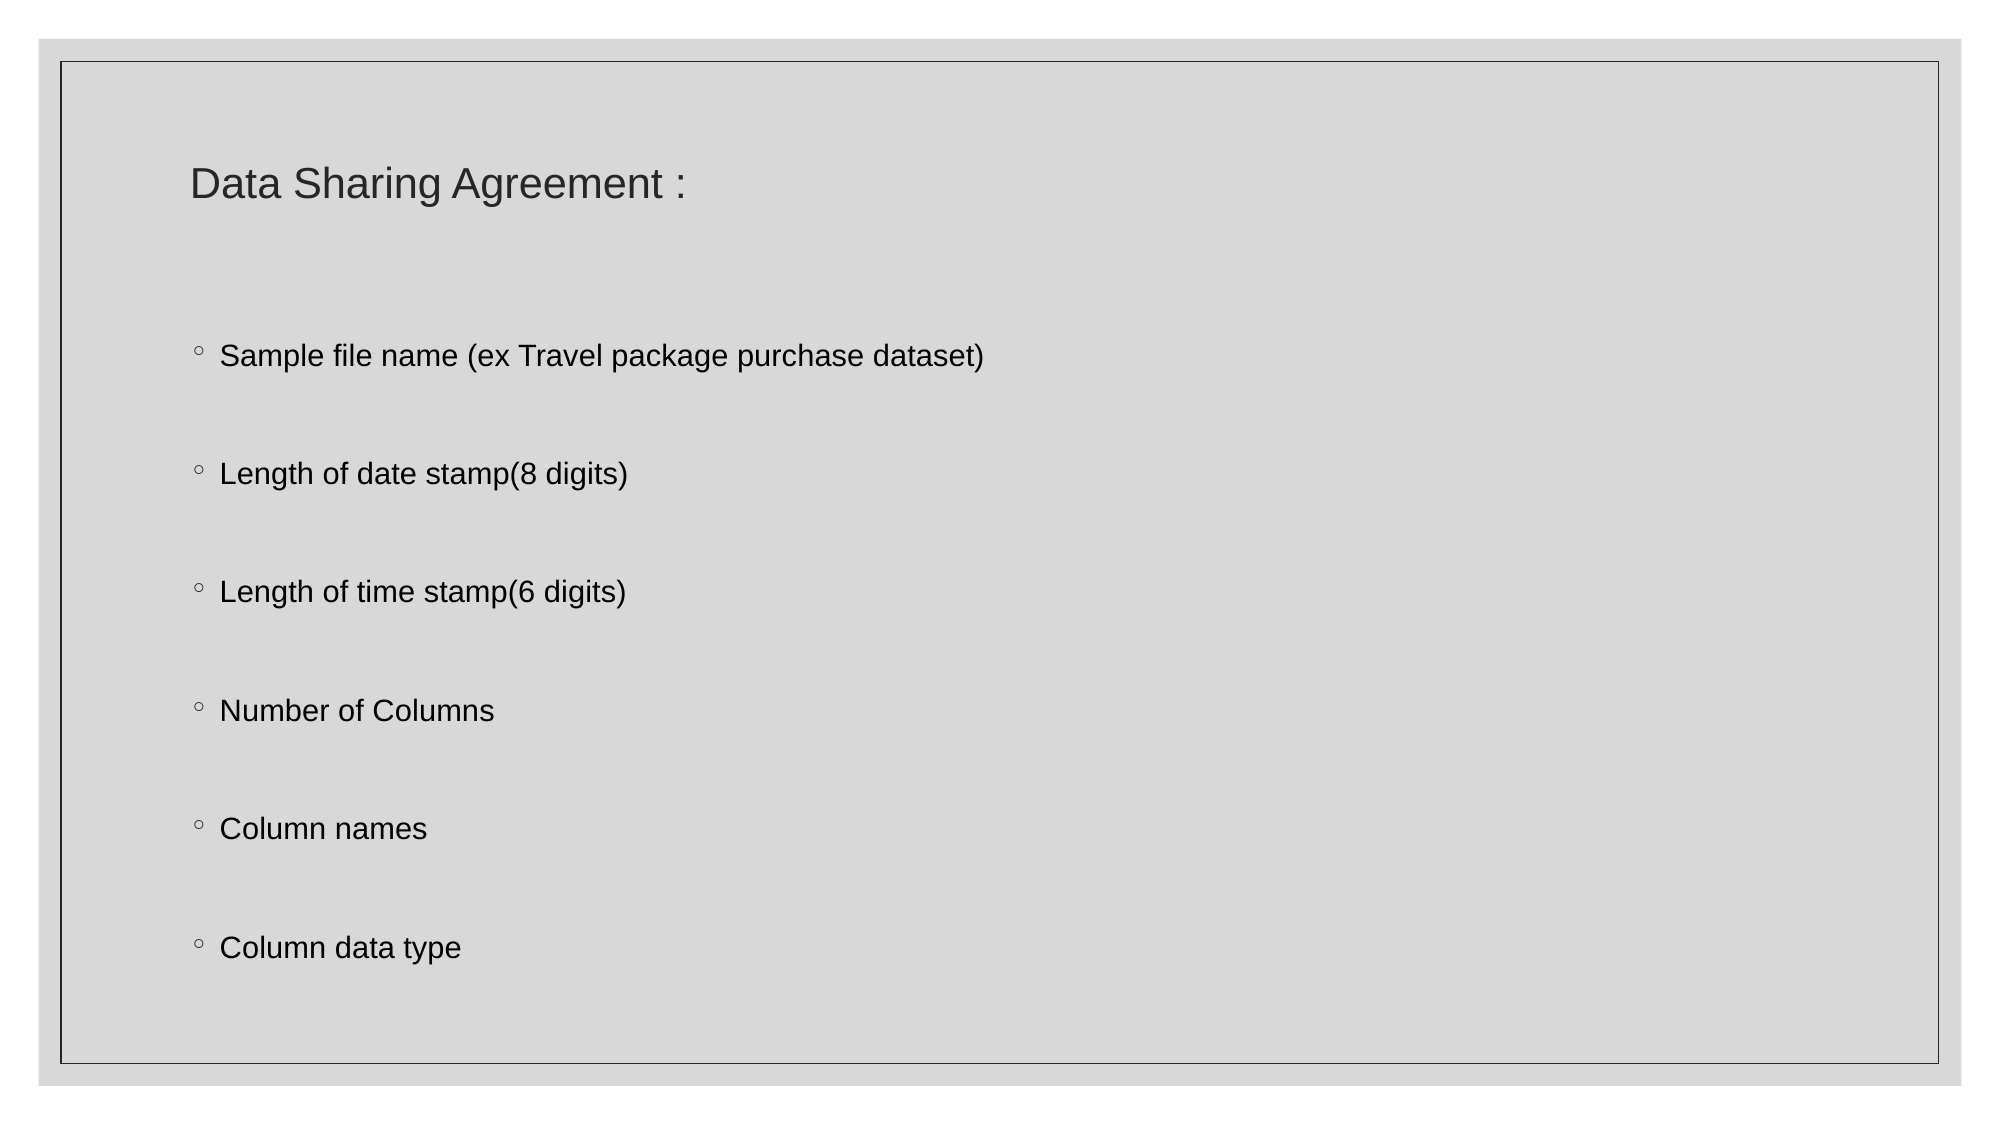

# Data Sharing Agreement :

Sample file name (ex Travel package purchase dataset)

Length of date stamp(8 digits)

Length of time stamp(6 digits)

Number of Columns

Column names

Column data type